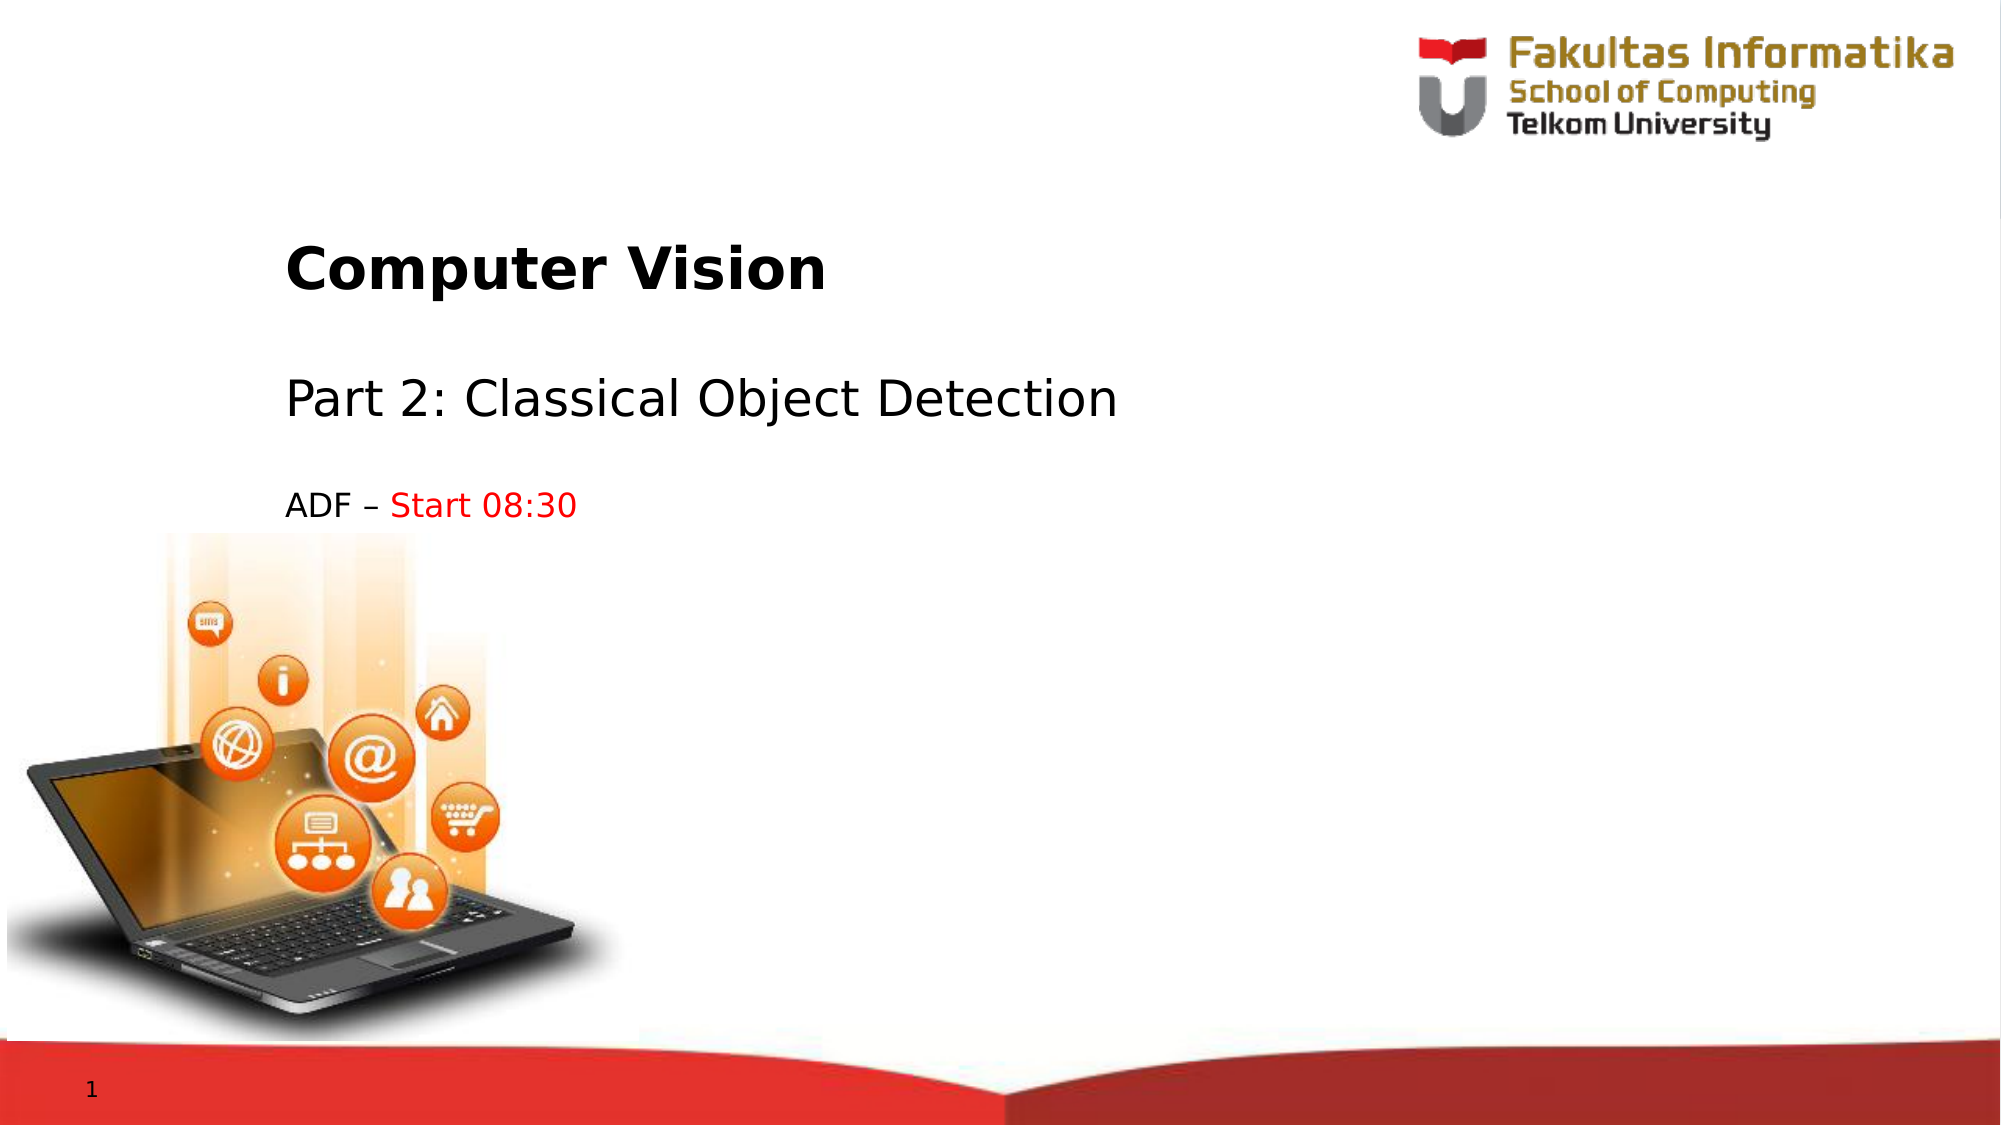

# Computer Vision
Part 2: Classical Object Detection
ADF – Start 08:30
1